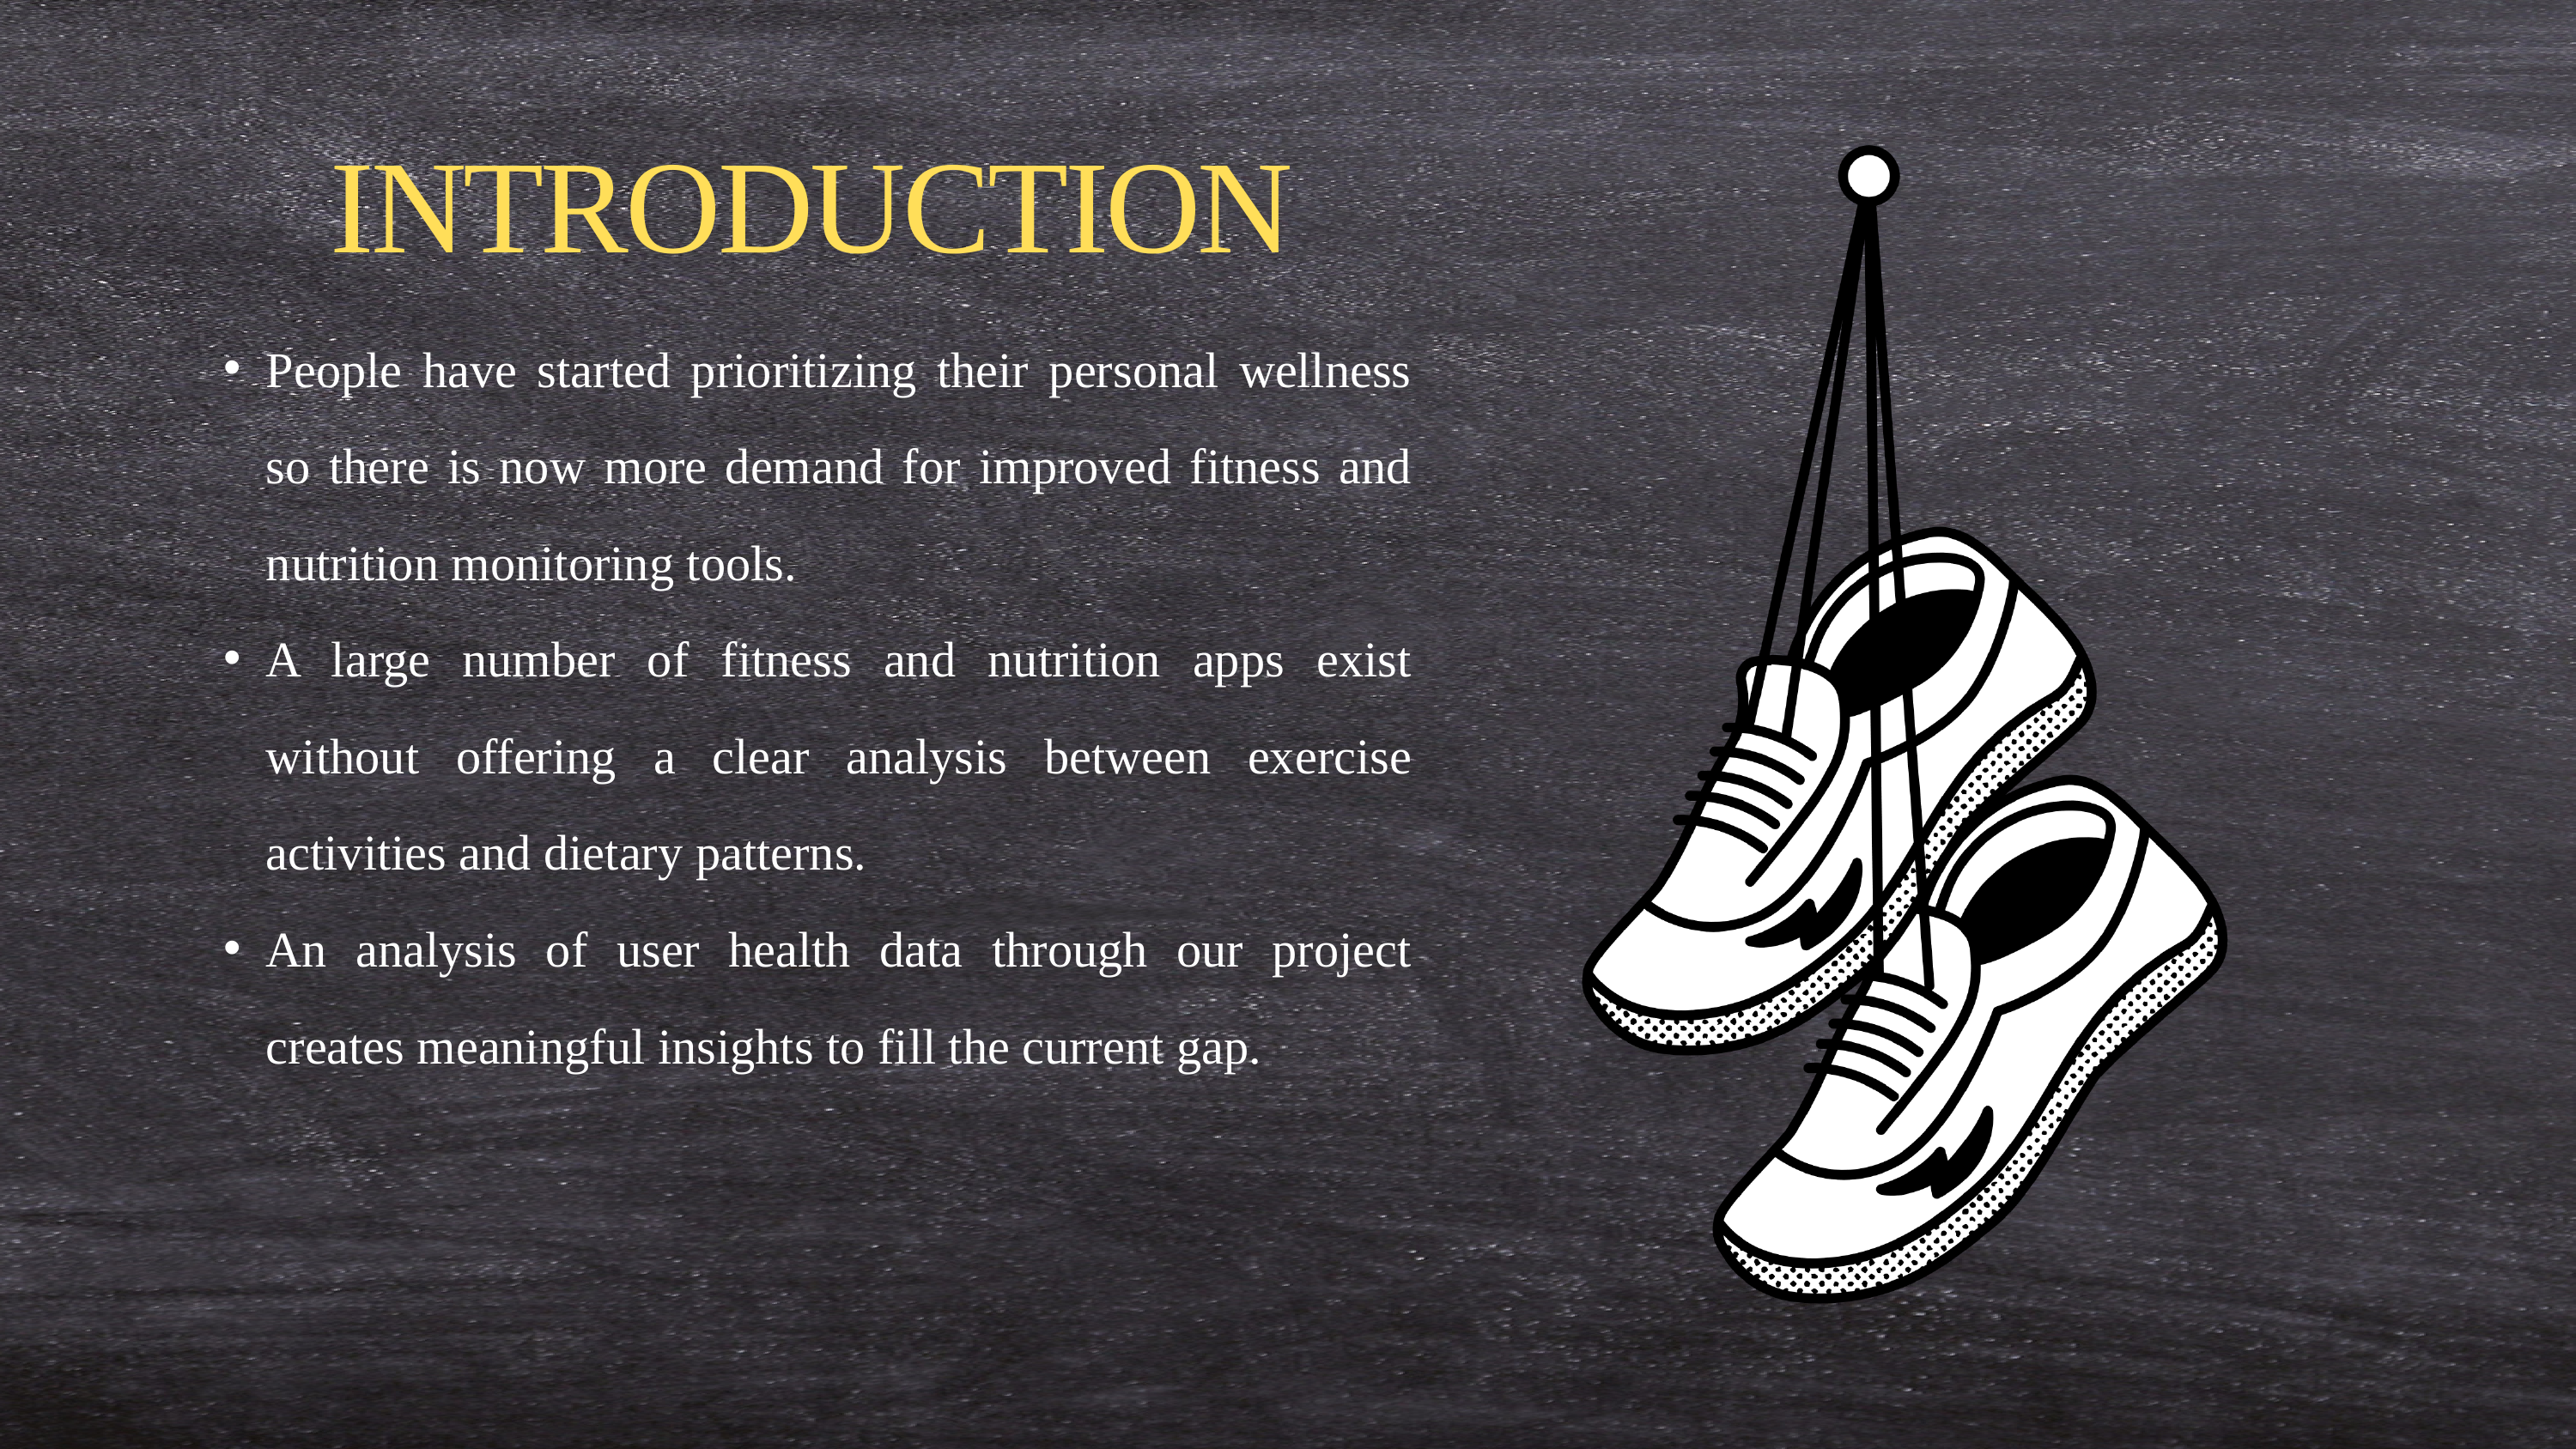

INTRODUCTION

People have started prioritizing their personal wellness so there is now more demand for improved fitness and nutrition monitoring tools.
A large number of fitness and nutrition apps exist without offering a clear analysis between exercise activities and dietary patterns.
An analysis of user health data through our project creates meaningful insights to fill the current gap.